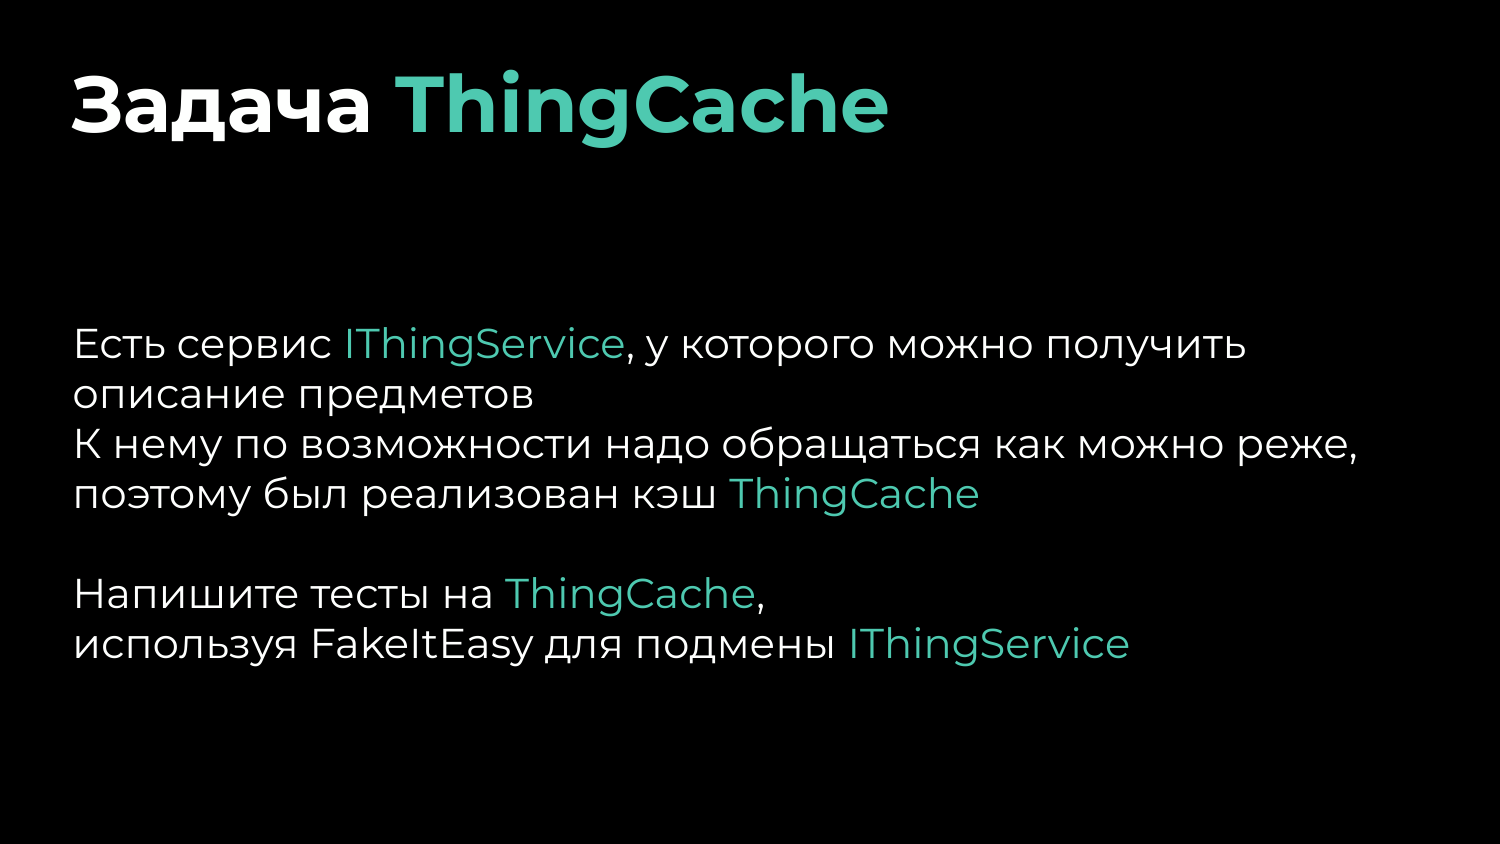

# Задача ThingCache
Есть сервис IThingService, у которого можно получить описание предметов
К нему по возможности надо обращаться как можно реже, поэтому был реализован кэш ThingCache

Напишите тесты на ThingCache,
используя FakeItEasy для подмены IThingService